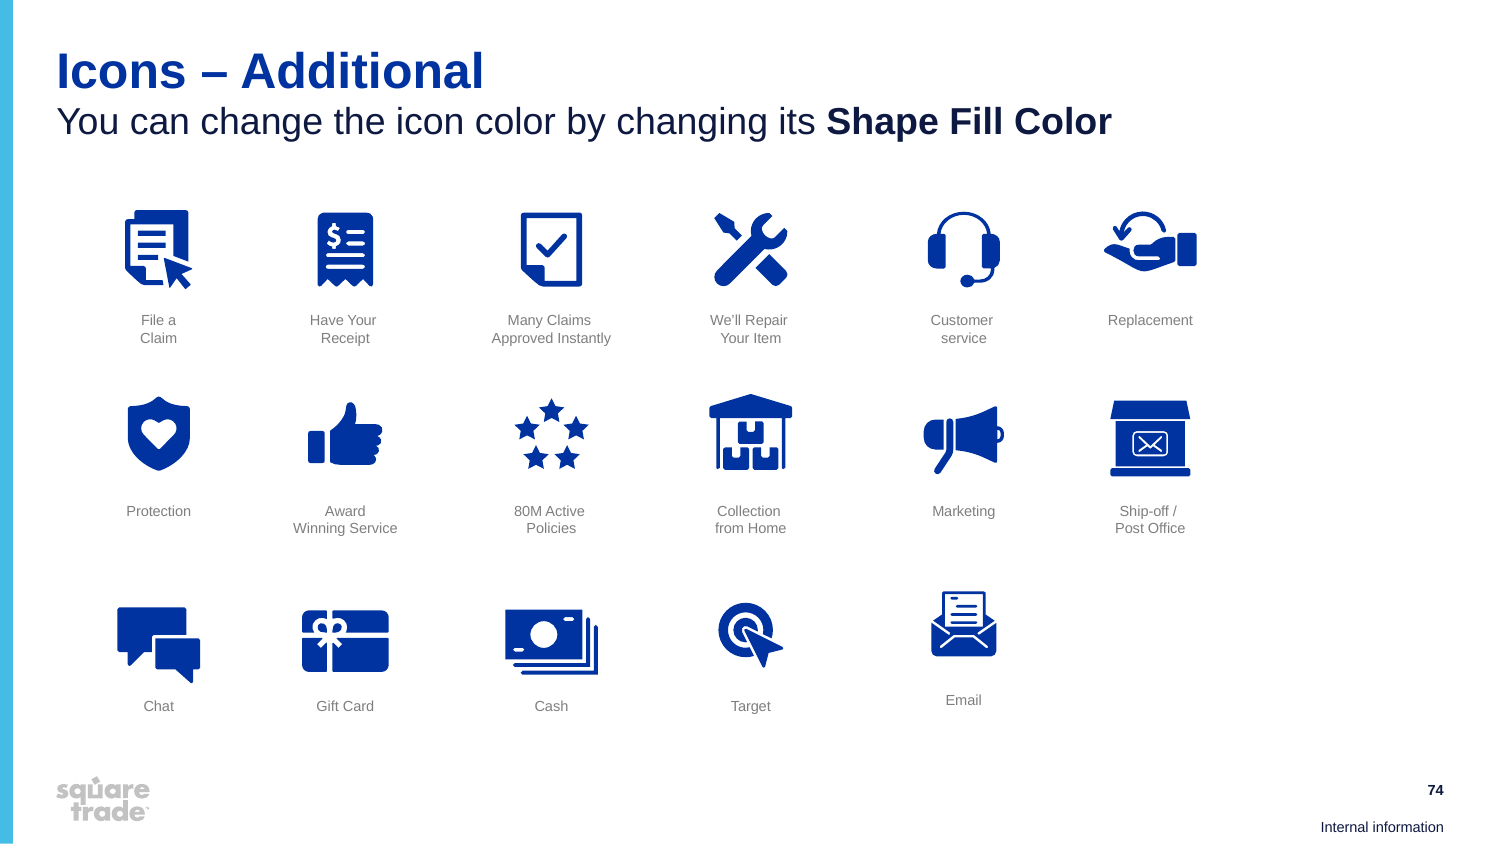

# Icons – Additional
You can change the icon color by changing its Shape Fill Color

File a
Claim
Have Your
Receipt
Many Claims
Approved Instantly
We’ll Repair
Your Item
Customer
service
Replacement

Protection
Award
Winning Service
80M Active
Policies
Collection
from Home
Ship-off /
Post Office
Marketing

Email
Chat
Gift Card
Cash
Target
74